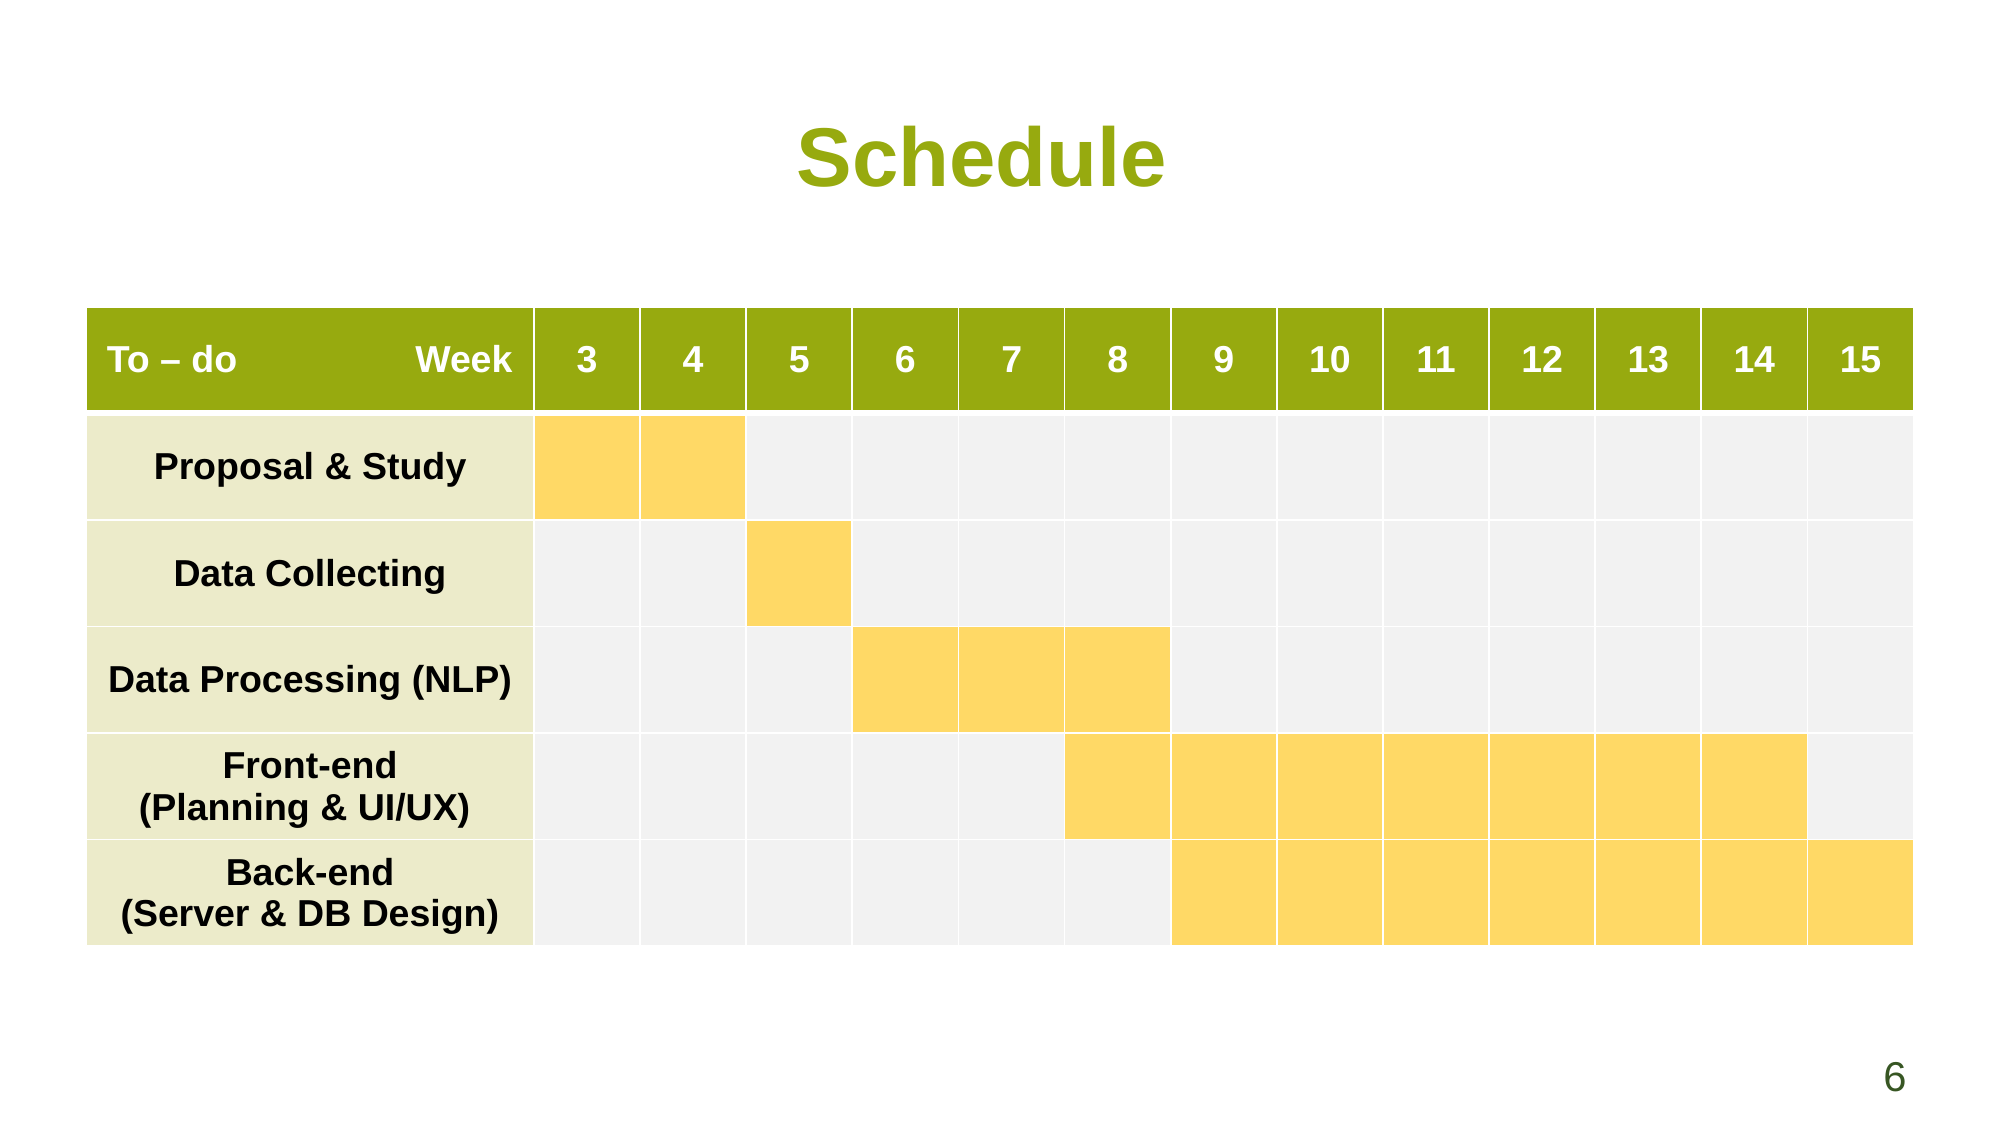

Schedule
| To – do Week | 3 | 4 | 5 | 6 | 7 | 8 | 9 | 10 | 11 | 12 | 13 | 14 | 15 |
| --- | --- | --- | --- | --- | --- | --- | --- | --- | --- | --- | --- | --- | --- |
| Proposal & Study |  |  |  |  |  |  |  |  |  |  |  |  |  |
| Data Collecting |  |  |  |  |  |  |  |  |  |  |  |  |  |
| Data Processing (NLP) |  |  |  |  |  |  |  |  |  |  |  |  |  |
| Front-end (Planning & UI/UX) |  |  |  |  |  |  |  |  |  |  |  |  |  |
| Back-end (Server & DB Design) |  |  |  |  |  |  |  |  |  |  |  |  |  |
6